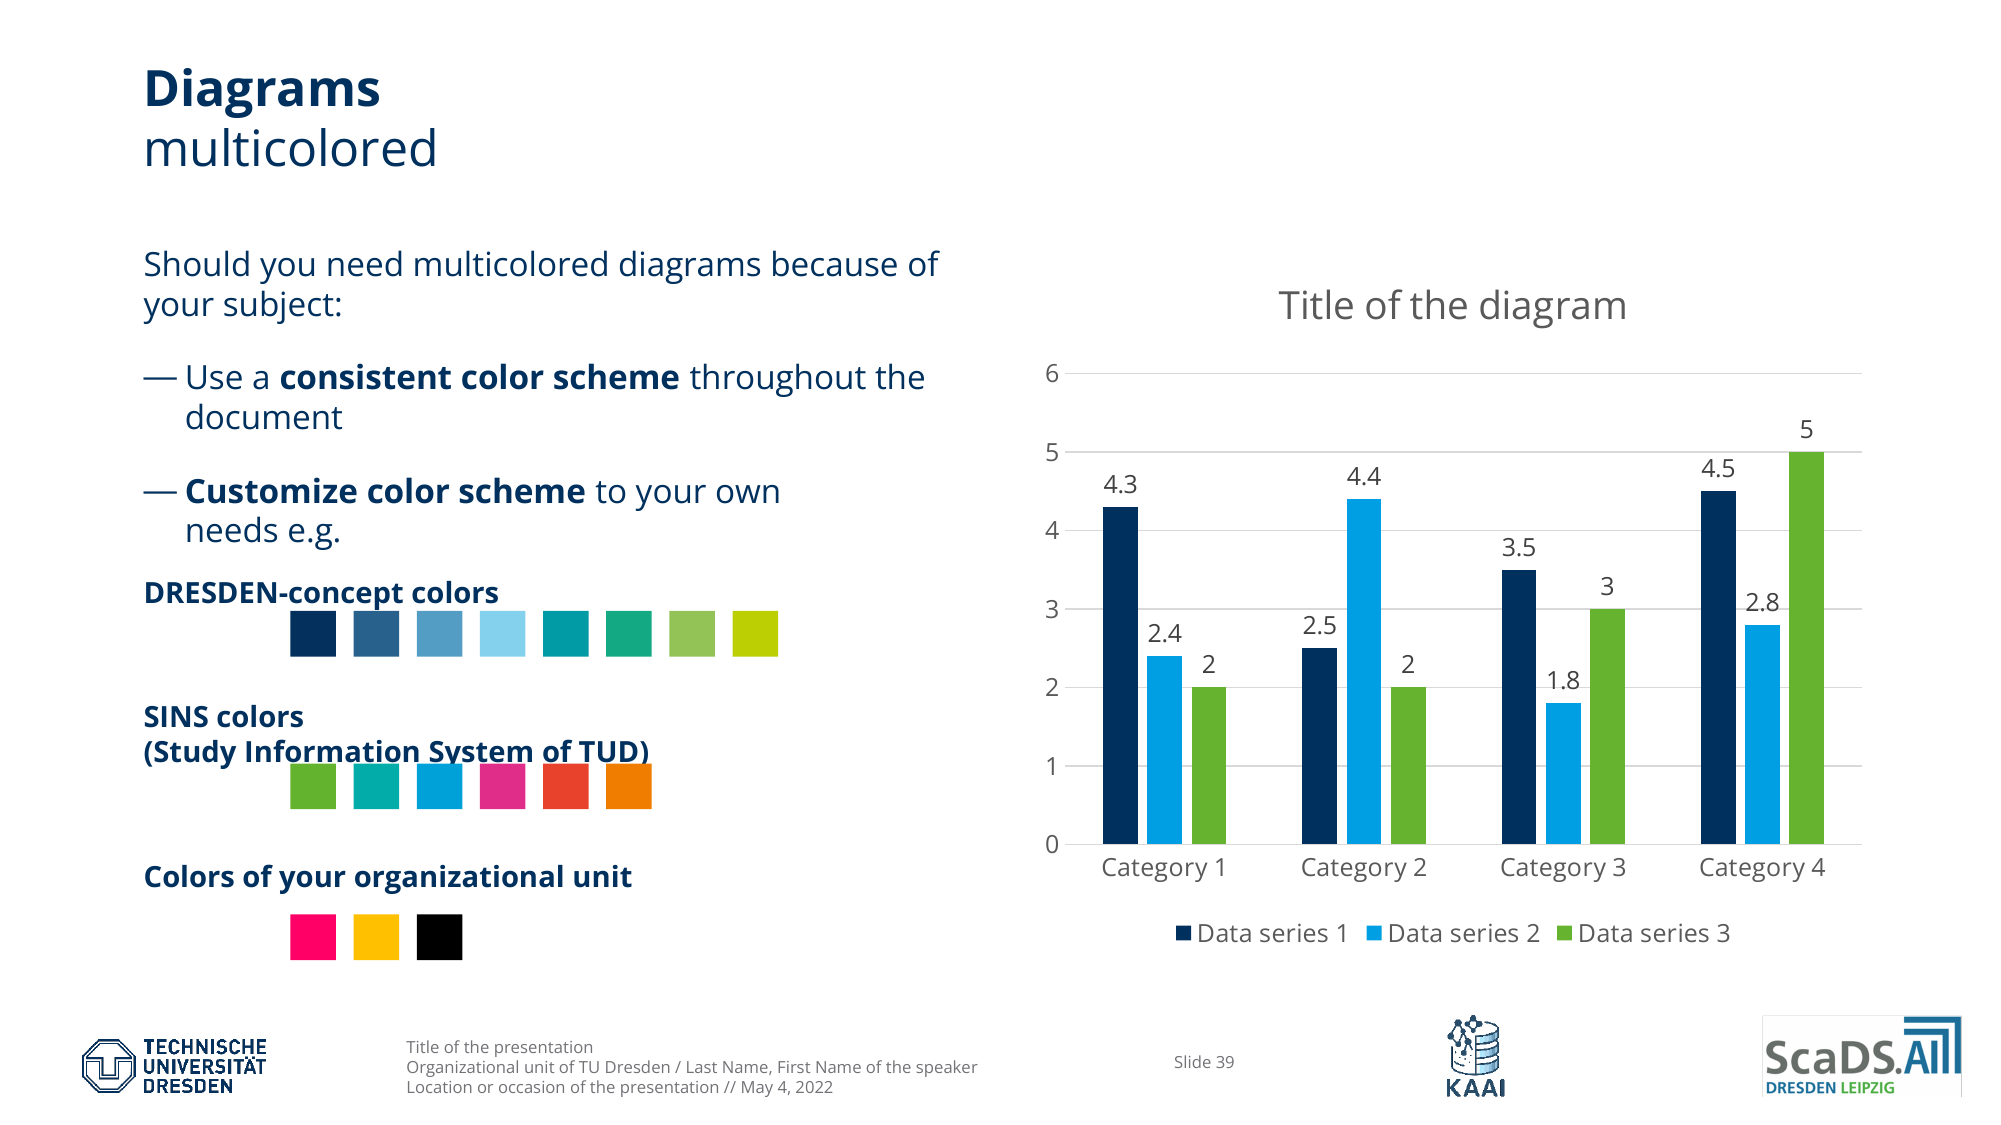

# Diagrams multicolored
Should you need multicolored diagrams because of your subject:
Use a consistent color scheme throughout the document
Customize color scheme to your own
needs e.g.
DRESDEN-concept colors

SINS colors
(Study Information System of TUD)

Colors of your organizational unit

### Chart: Title of the diagram

| Category | Data series 1 | Data series 2 | Data series 3 |
|---|---|---|---|
| Category 1 | 4.3 | 2.4 | 2.0 |
| Category 2 | 2.5 | 4.4 | 2.0 |
| Category 3 | 3.5 | 1.8 | 3.0 |
| Category 4 | 4.5 | 2.8 | 5.0 |